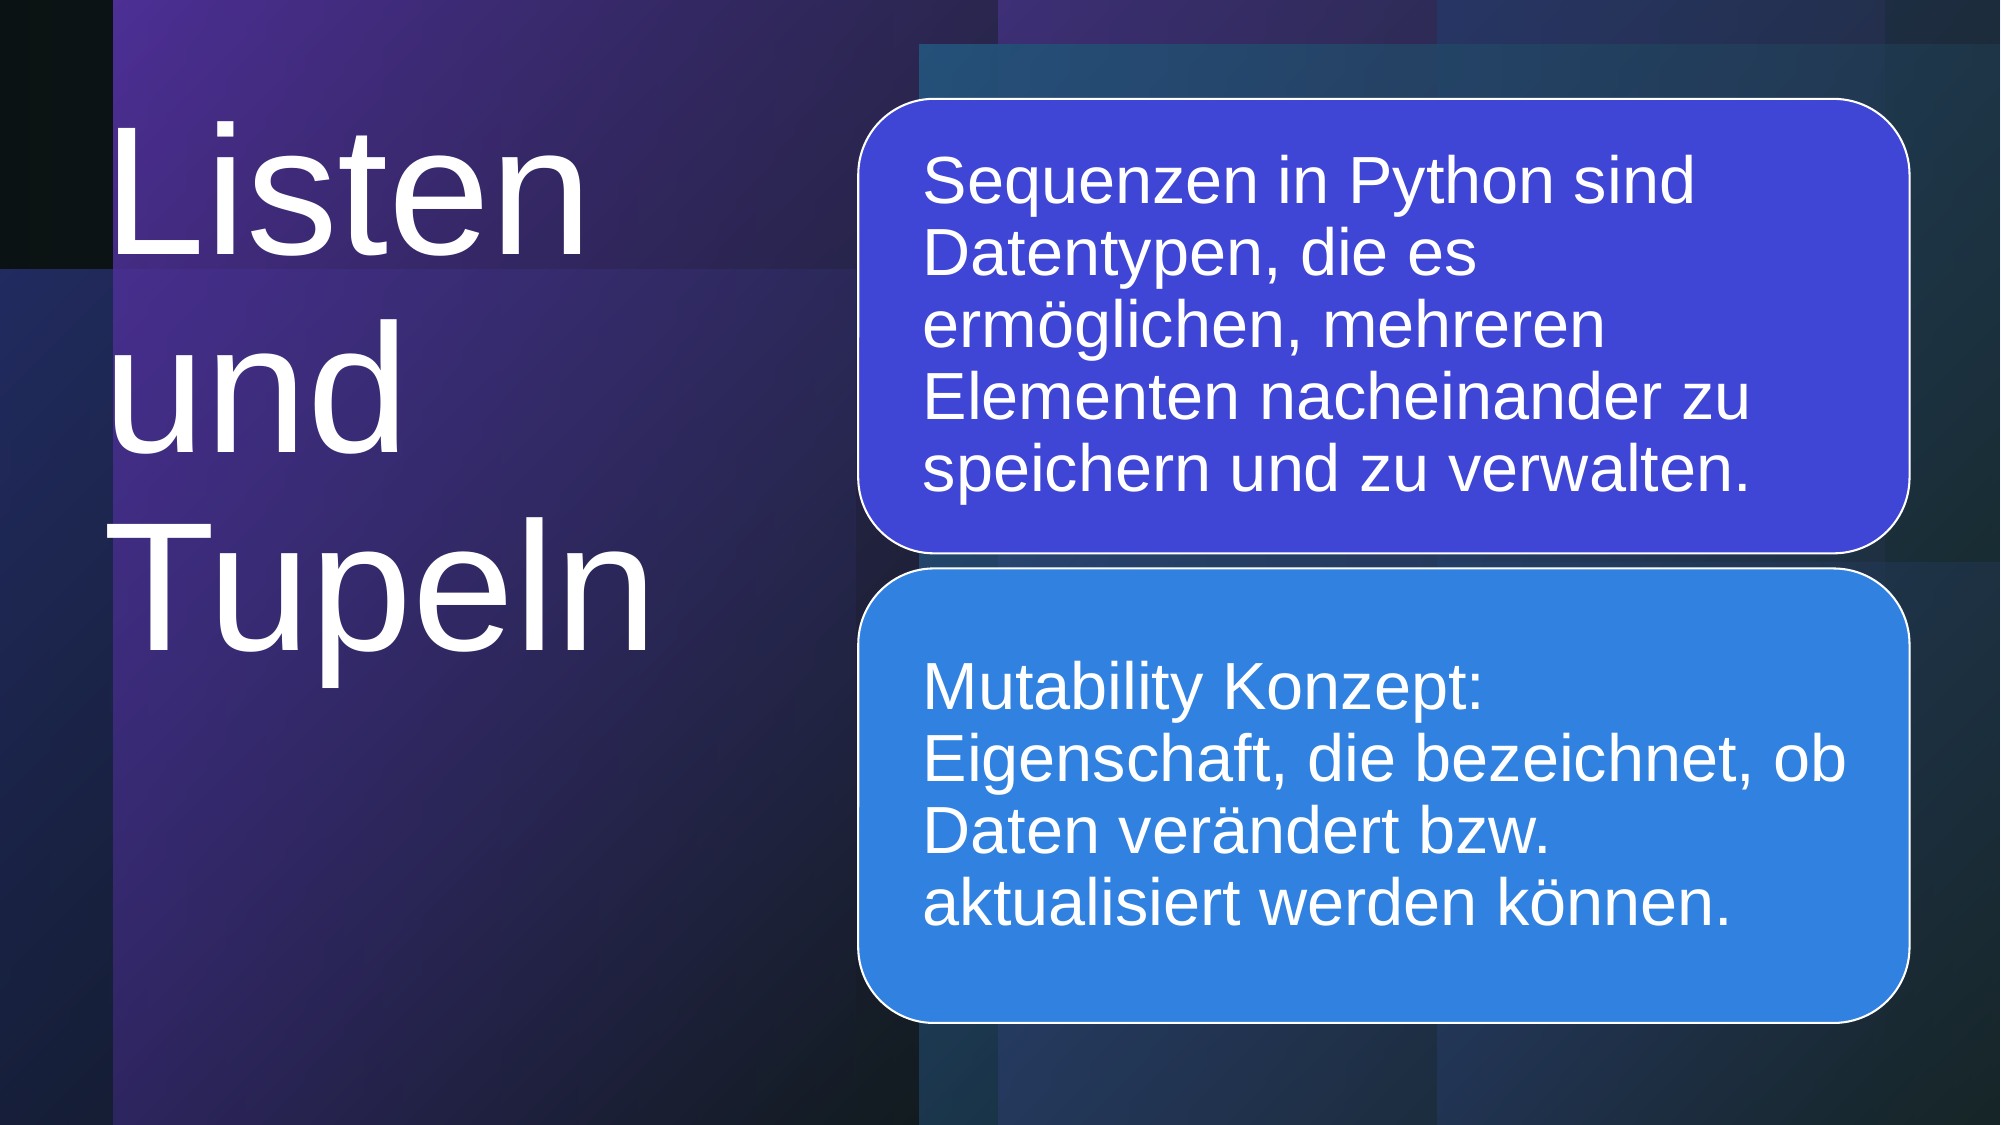

# Listen und Tupeln
Sequenzen in Python sind Datentypen, die es ermöglichen, mehreren Elementen nacheinander zu speichern und zu verwalten.
Mutability Konzept: Eigenschaft, die bezeichnet, ob Daten verändert bzw. aktualisiert werden können.